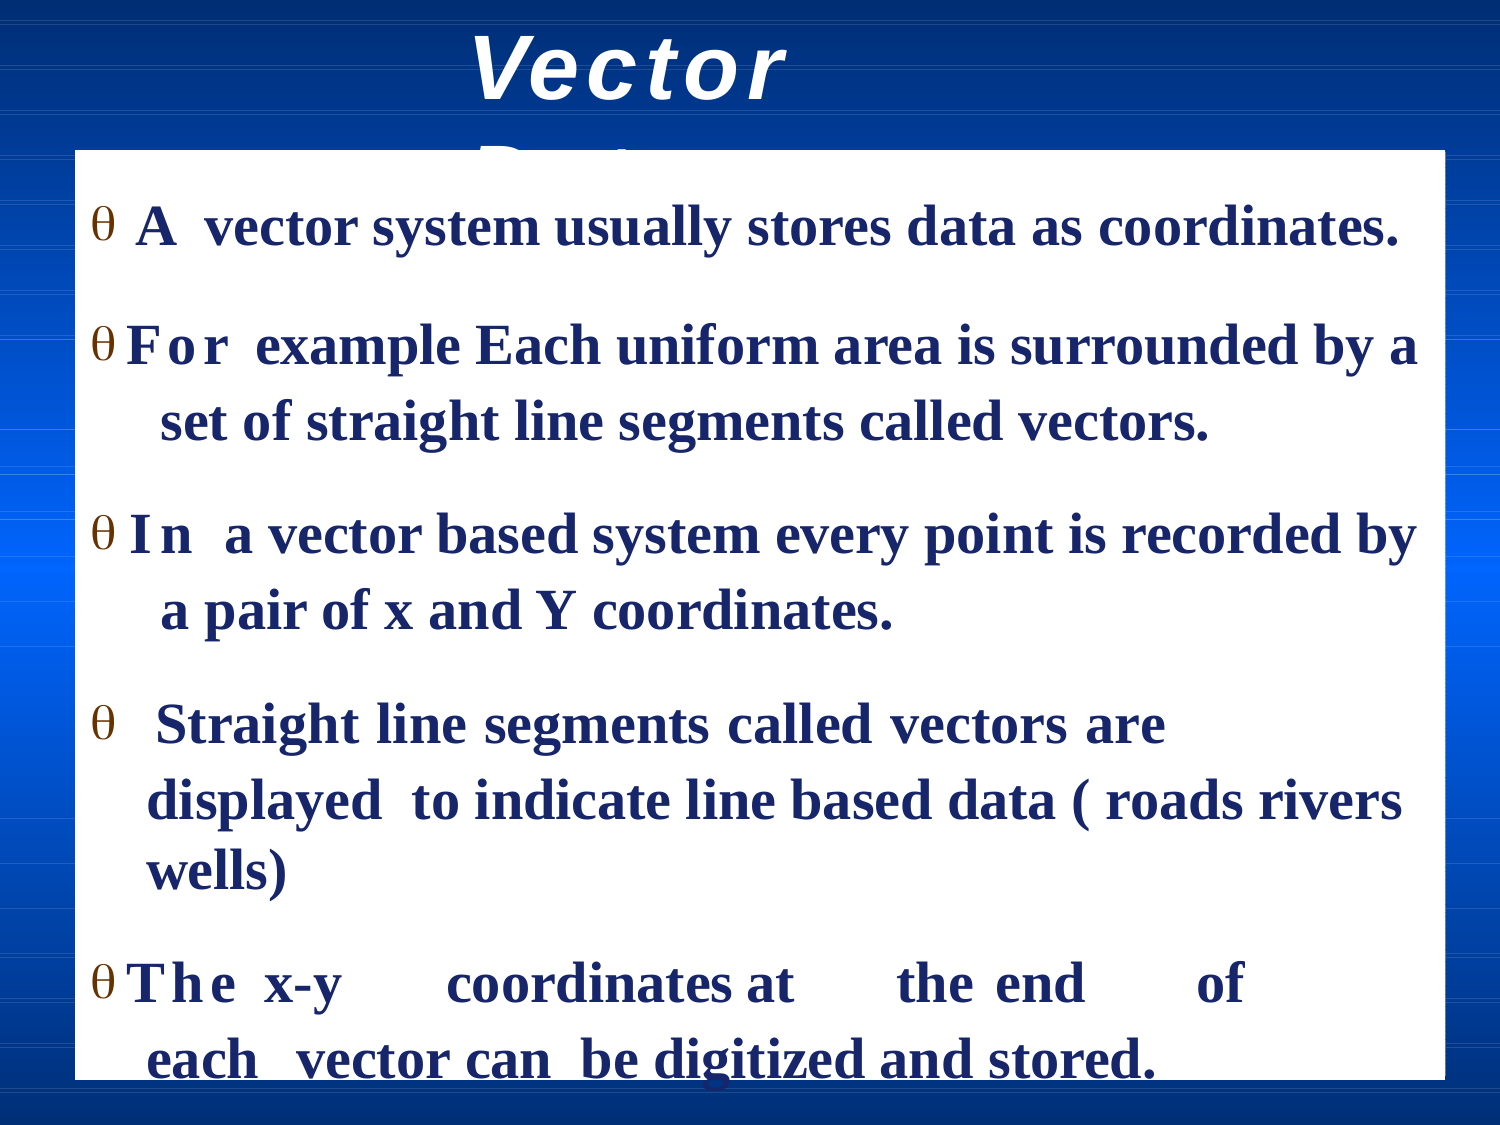

# Vector	Data
θA vector system usually stores data as coordinates.
θFor example Each uniform area is surrounded by a  set of straight line segments called vectors.
θIn a vector based system every point is recorded by  a pair of x and Y coordinates.
θStraight line segments called vectors are	displayed  to indicate line based data ( roads rivers wells)
θThe x-y	coordinates	at	the end	of	each	vector can  be digitized and stored.
θMost spatial features can be displayed as: - Points-  Line- Polygons